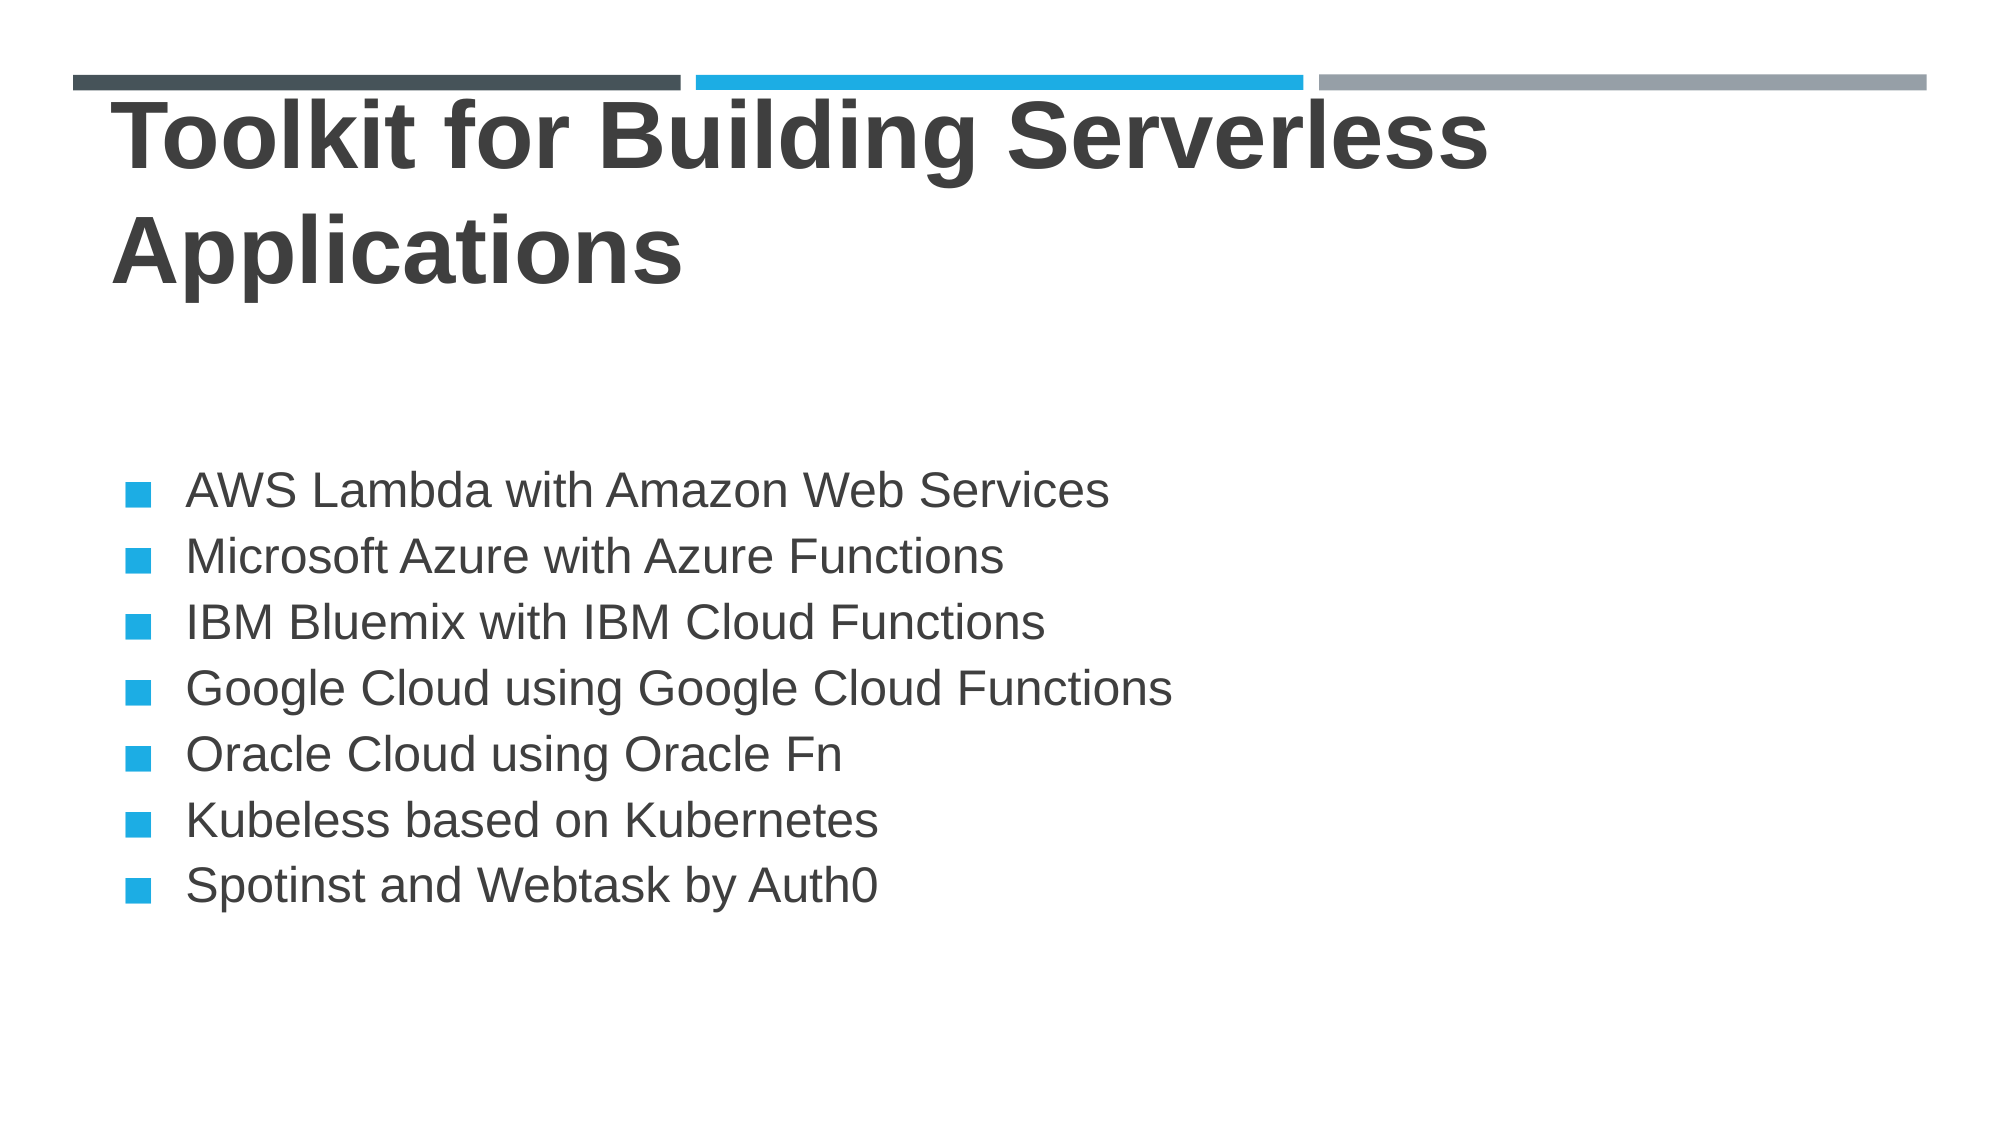

# Toolkit for Building Serverless Applications
AWS Lambda with Amazon Web Services
Microsoft Azure with Azure Functions
IBM Bluemix with IBM Cloud Functions
Google Cloud using Google Cloud Functions
Oracle Cloud using Oracle Fn
Kubeless based on Kubernetes
Spotinst and Webtask by Auth0